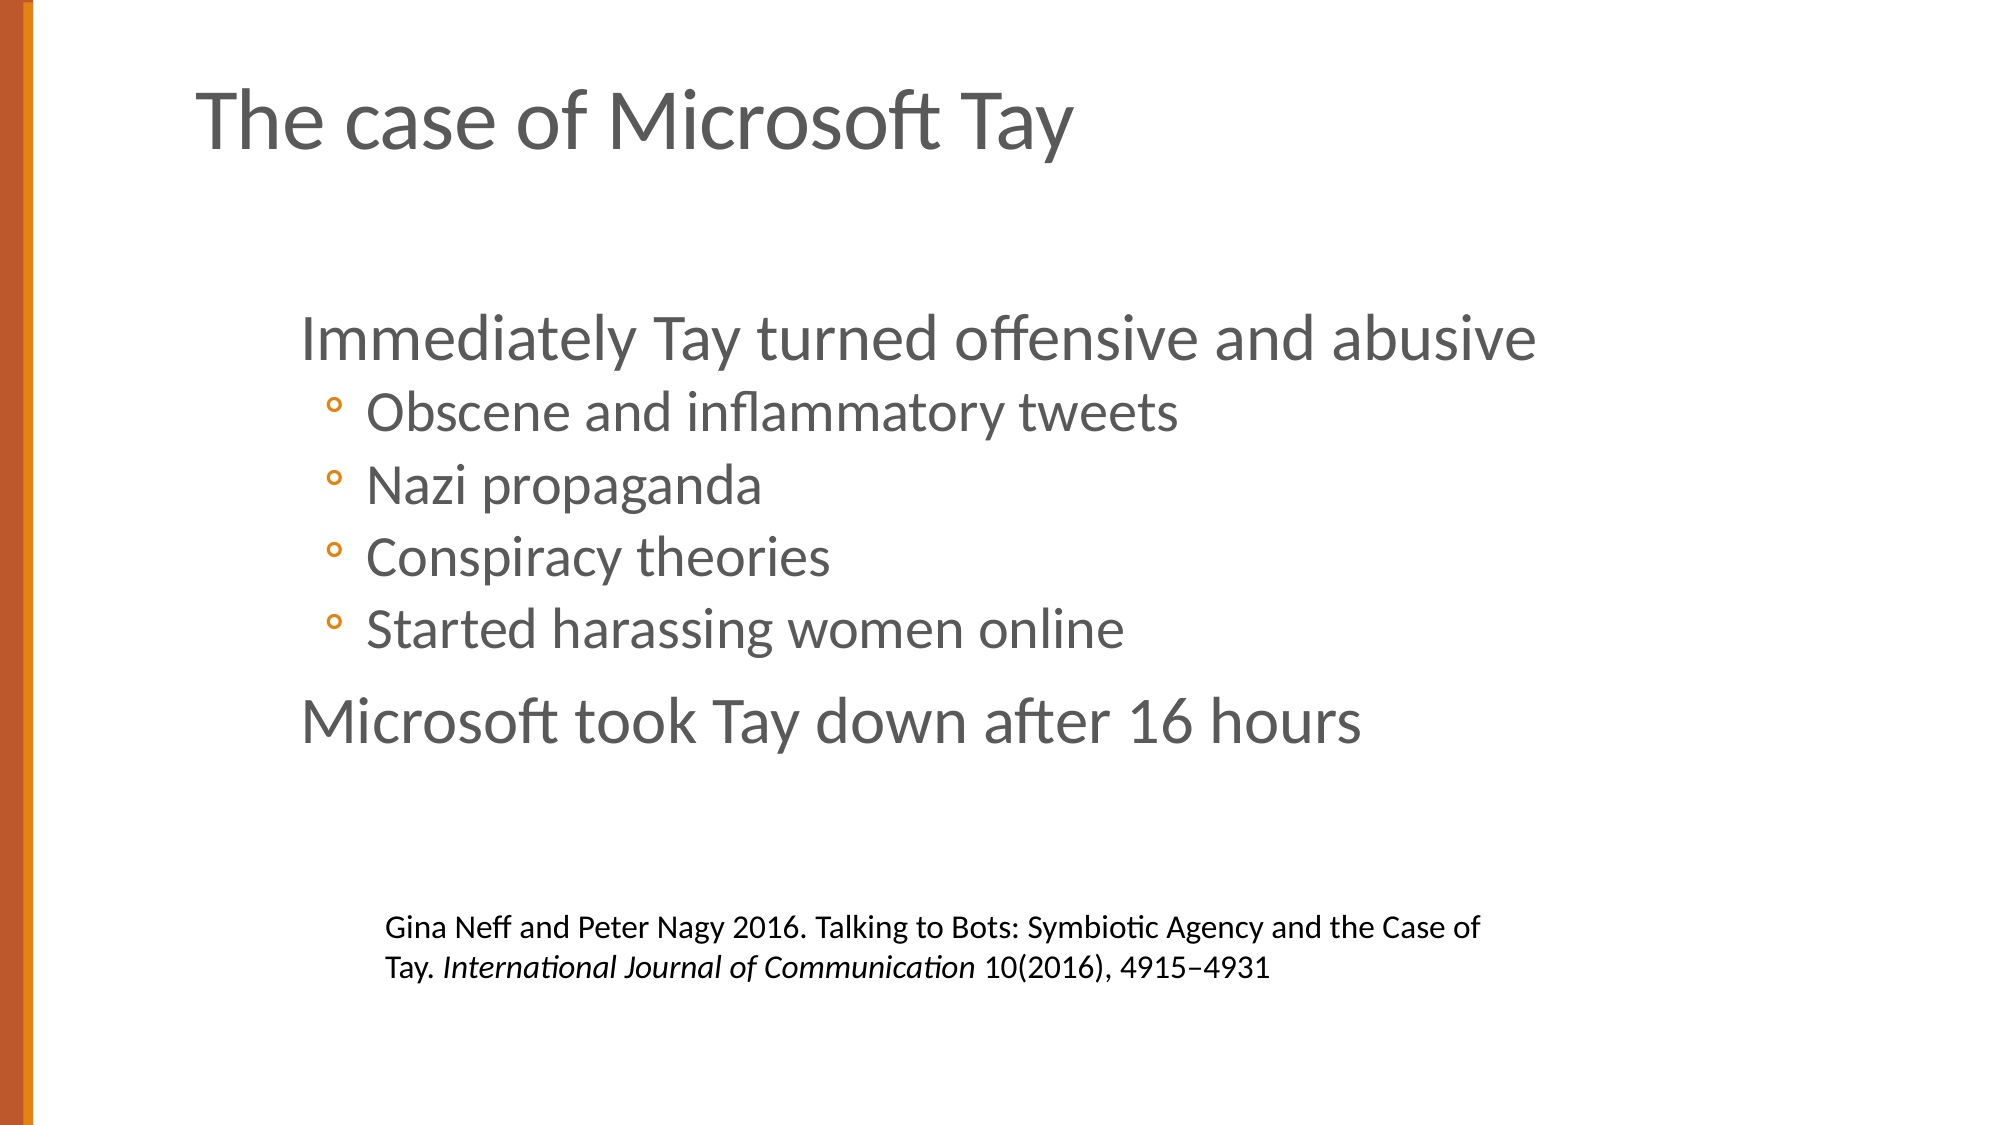

# The case of Microsoft Tay
Immediately Tay turned offensive and abusive
Obscene and inflammatory tweets
Nazi propaganda
Conspiracy theories
Started harassing women online
Microsoft took Tay down after 16 hours

Gina Neff and Peter Nagy 2016. Talking to Bots: Symbiotic Agency and the Case of Tay. International Journal of Communication 10(2016), 4915–4931